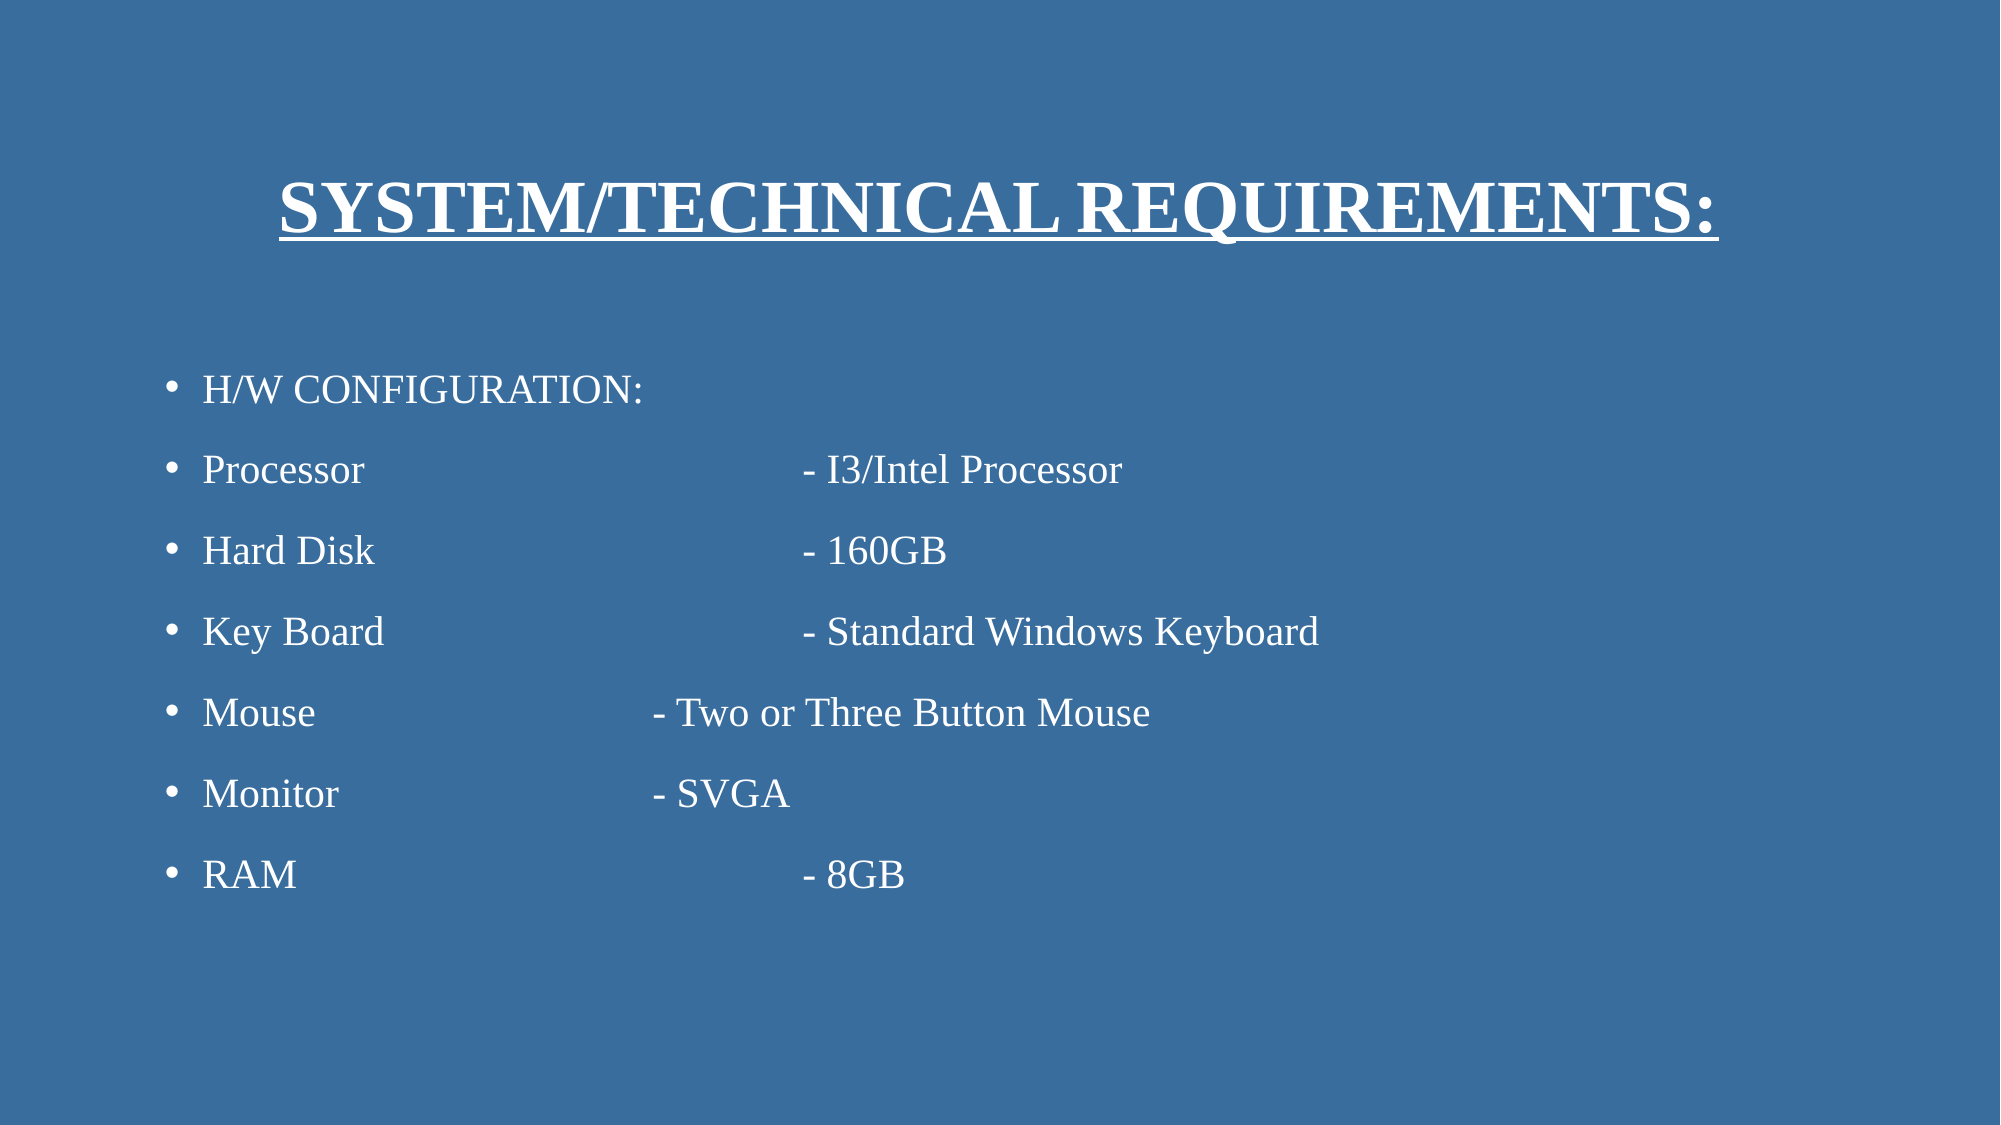

# SYSTEM/TECHNICAL REQUIREMENTS:
H/W CONFIGURATION:
Processor			- I3/Intel Processor
Hard Disk			- 160GB
Key Board			- Standard Windows Keyboard
Mouse			- Two or Three Button Mouse
Monitor			- SVGA
RAM				- 8GB